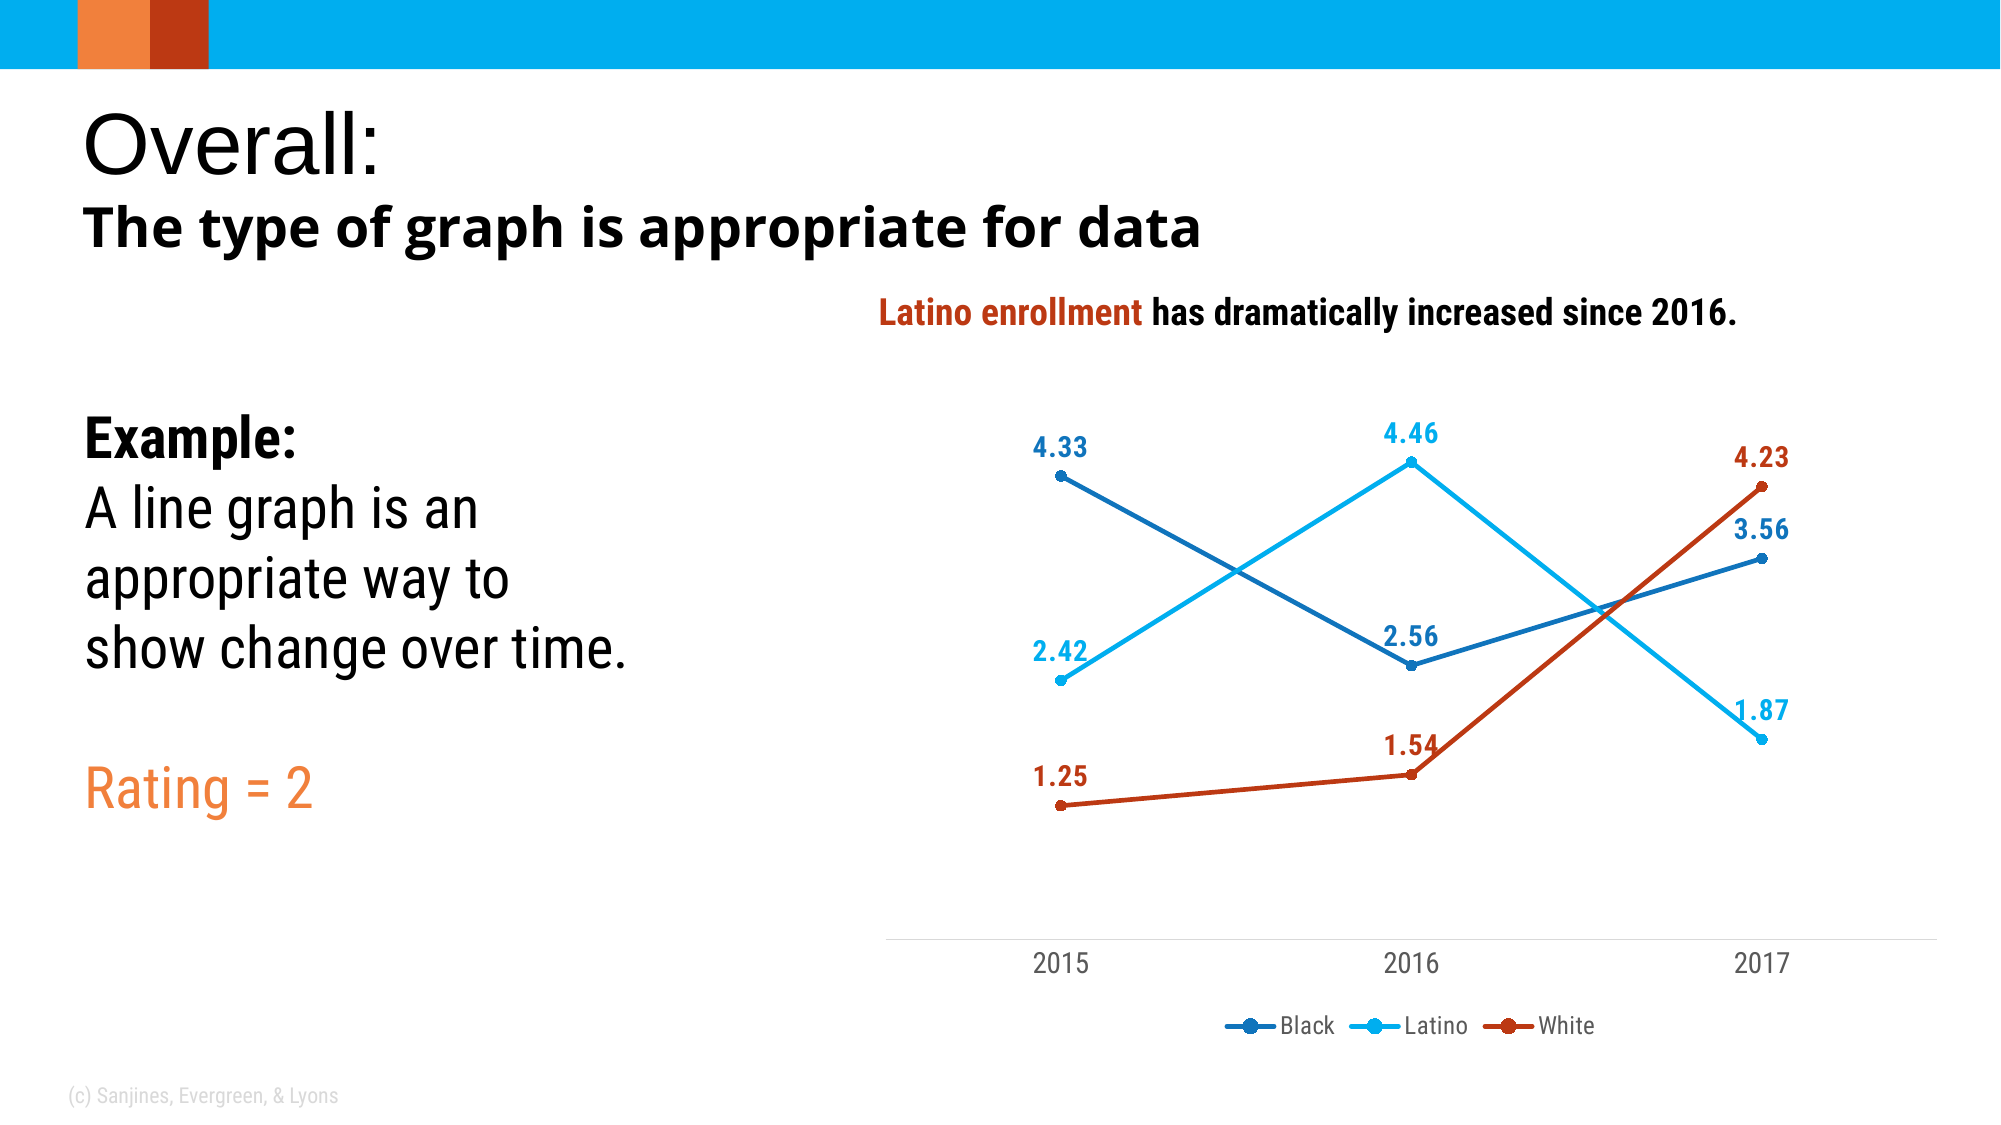

Overall:
The type of graph is appropriate for data
Latino enrollment has dramatically increased since 2016.

### Chart

| Category | Black | Latino | White |
|---|---|---|---|
| 2015 | 4.33 | 2.42 | 1.25 |
| 2016 | 2.56 | 4.46 | 1.54 |
| 2017 | 3.56 | 1.87 | 4.23 |
Example:
A line graph is an appropriate way to show change over time.

Rating = 2
(c) Sanjines, Evergreen, & Lyons